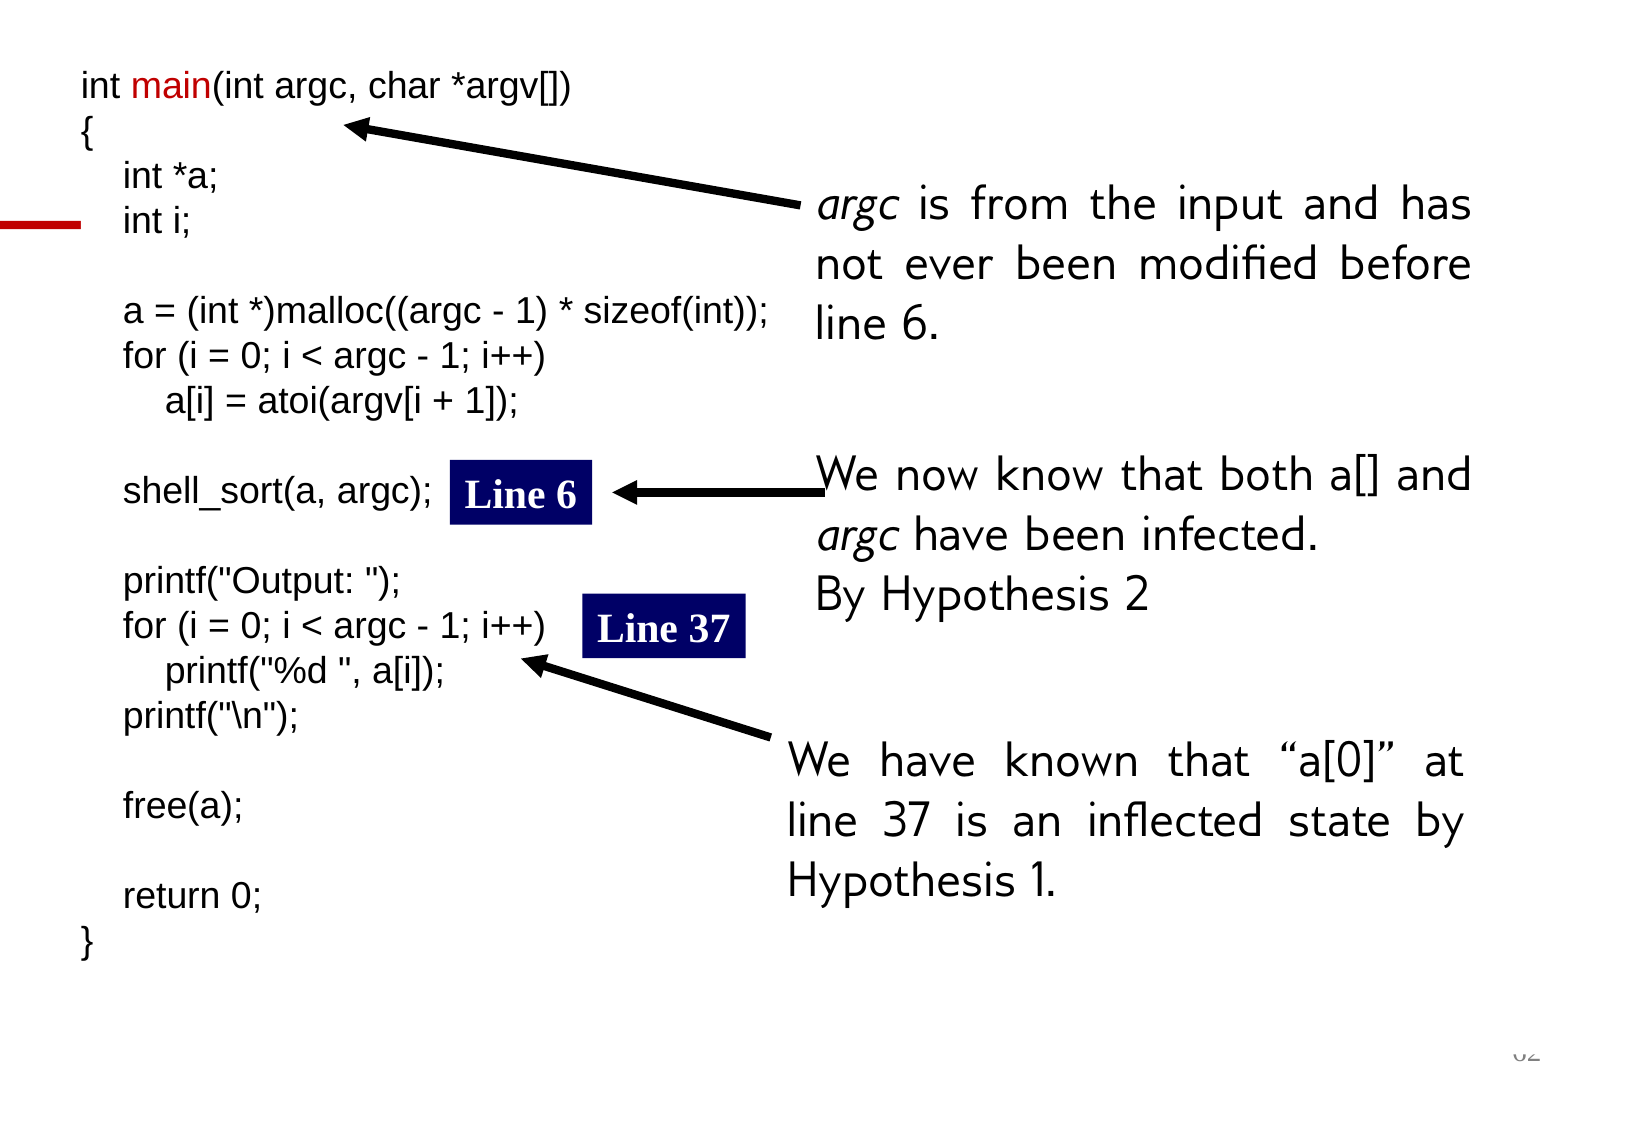

int main(int argc, char *argv[])
{
    int *a;
    int i;

    a = (int *)malloc((argc - 1) * sizeof(int));
    for (i = 0; i < argc - 1; i++)
        a[i] = atoi(argv[i + 1]);

    shell_sort(a, argc);

    printf("Output: ");
    for (i = 0; i < argc - 1; i++)
        printf("%d ", a[i]);
    printf("\n");

    free(a);

    return 0;
}

argc is from the input and has not ever been modified before line 6.
We now know that both a[] and argc have been infected.
By Hypothesis 2
Line 6

Line 37

We have known that “a[0]” at line 37 is an inflected state by Hypothesis 1.

62